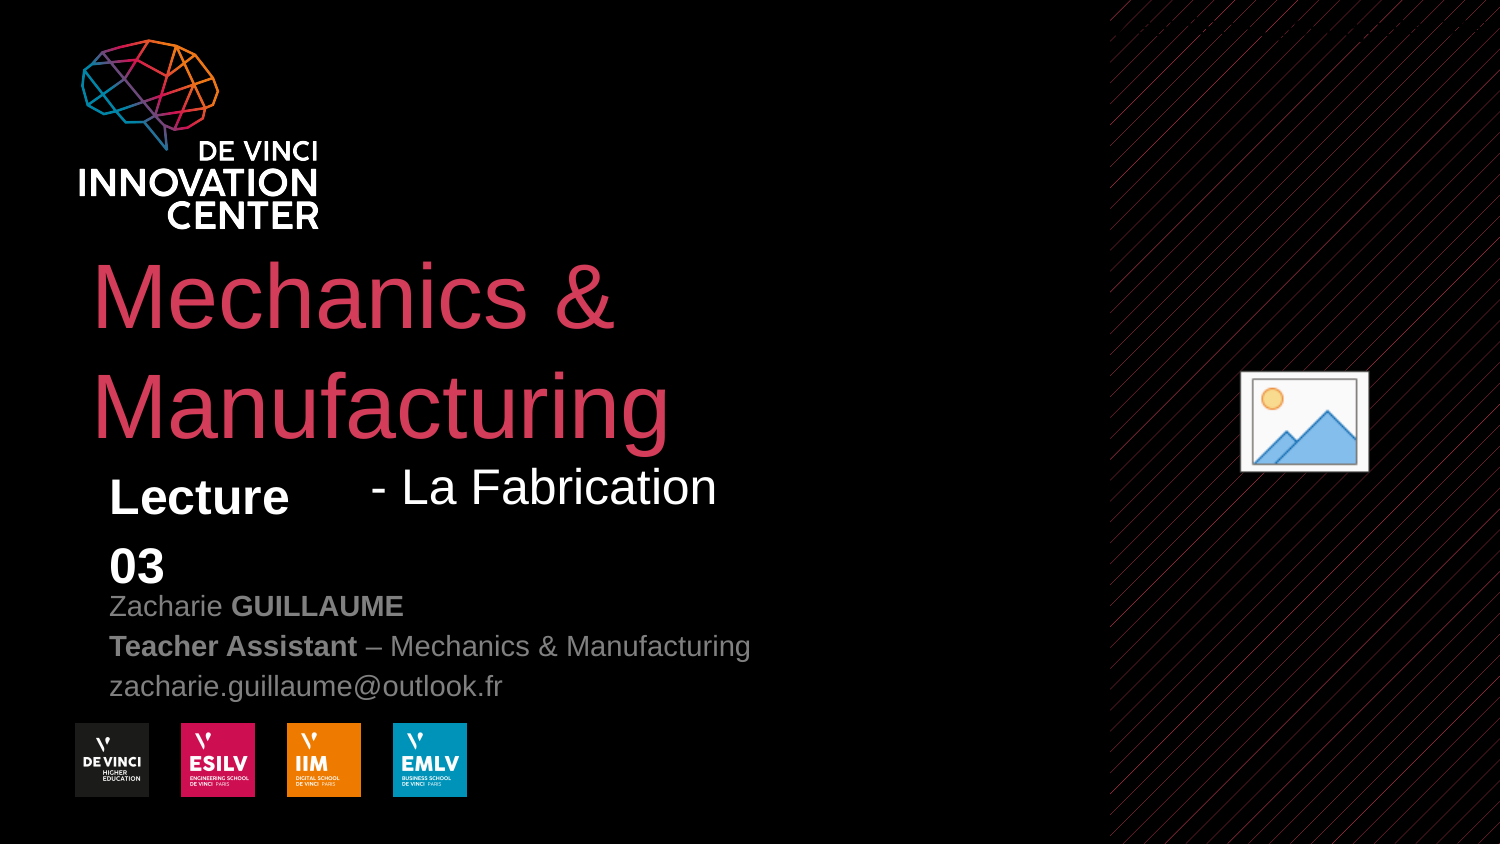

# Mechanics & Manufacturing
- La Fabrication
Lecture 03
Zacharie GUILLAUME
Teacher Assistant – Mechanics & Manufacturing
zacharie.guillaume@outlook.fr